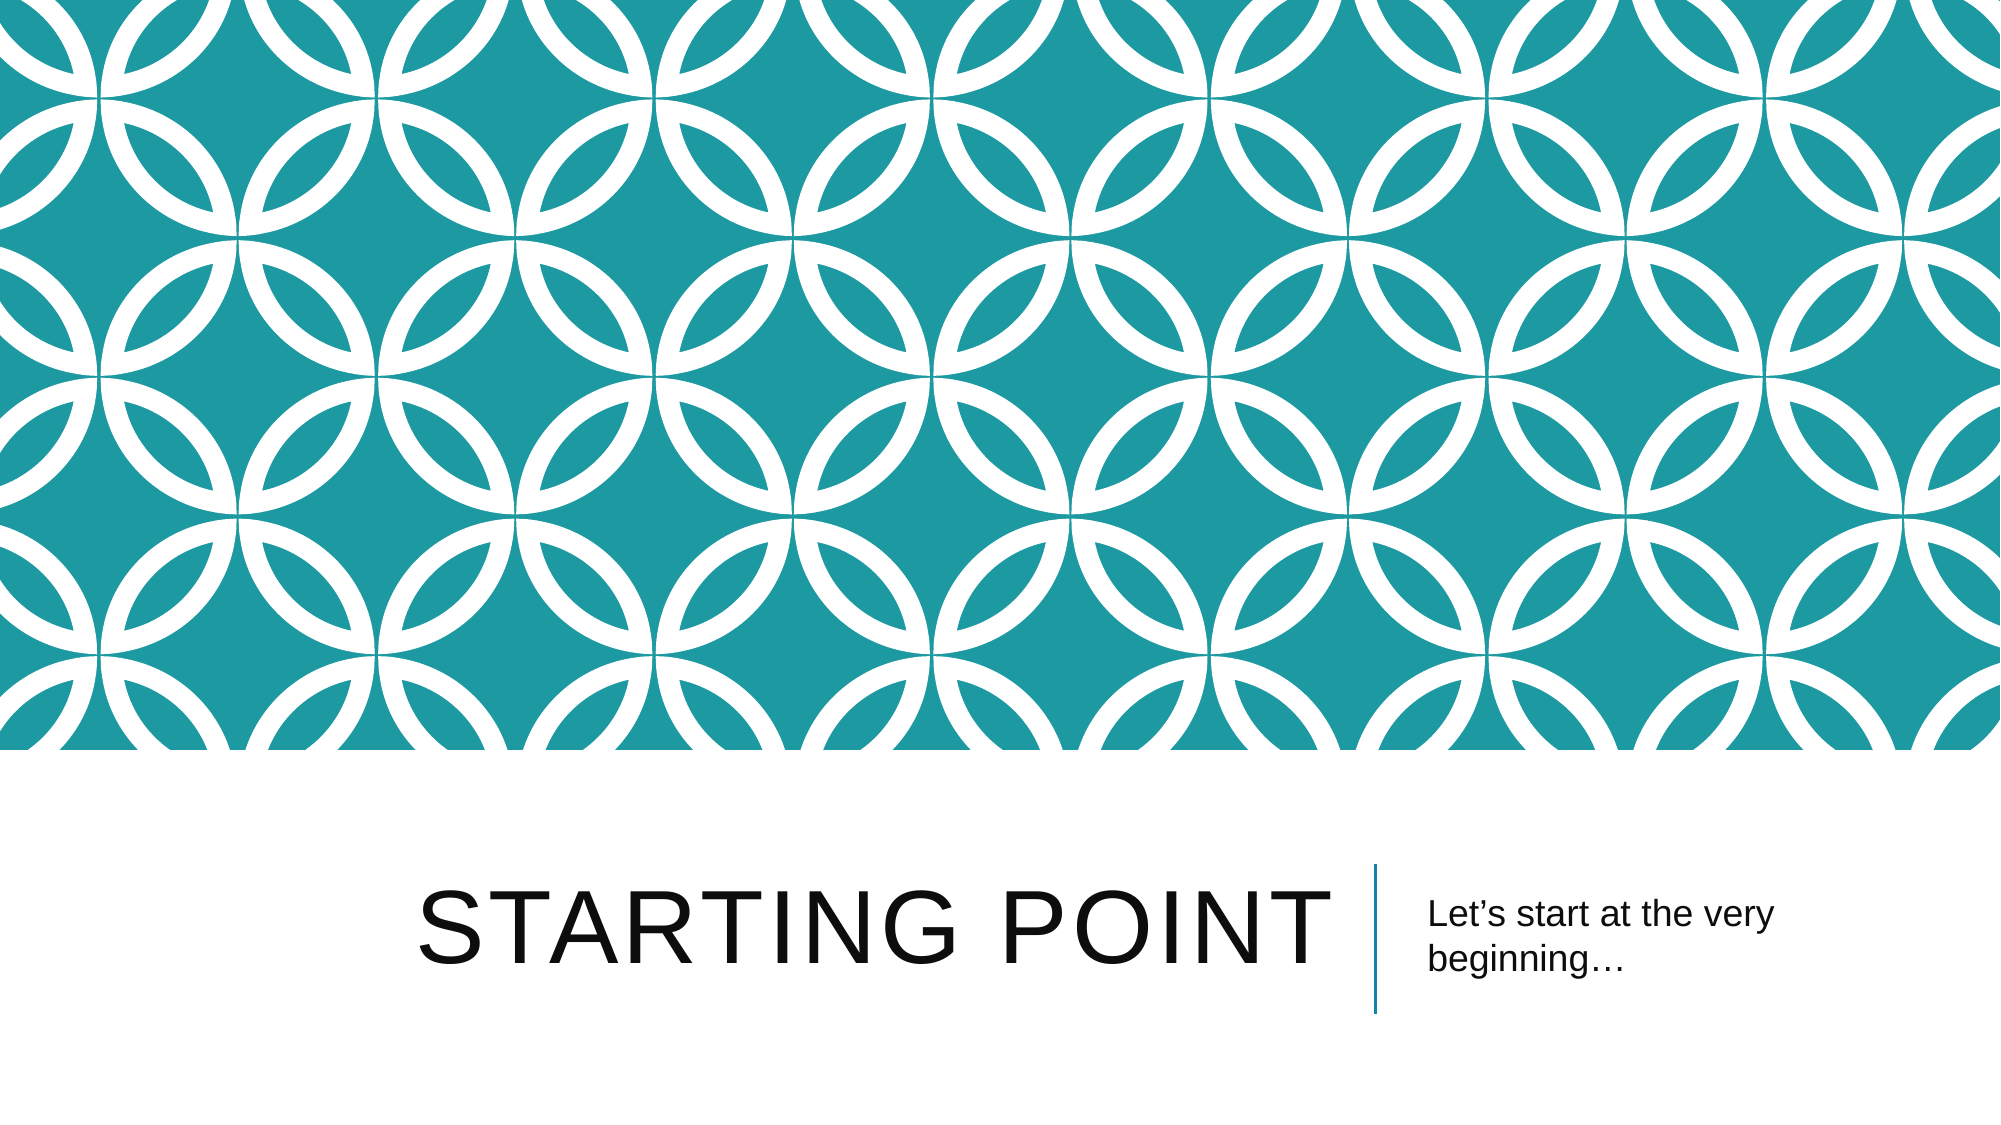

# Starting point
Let’s start at the very beginning…